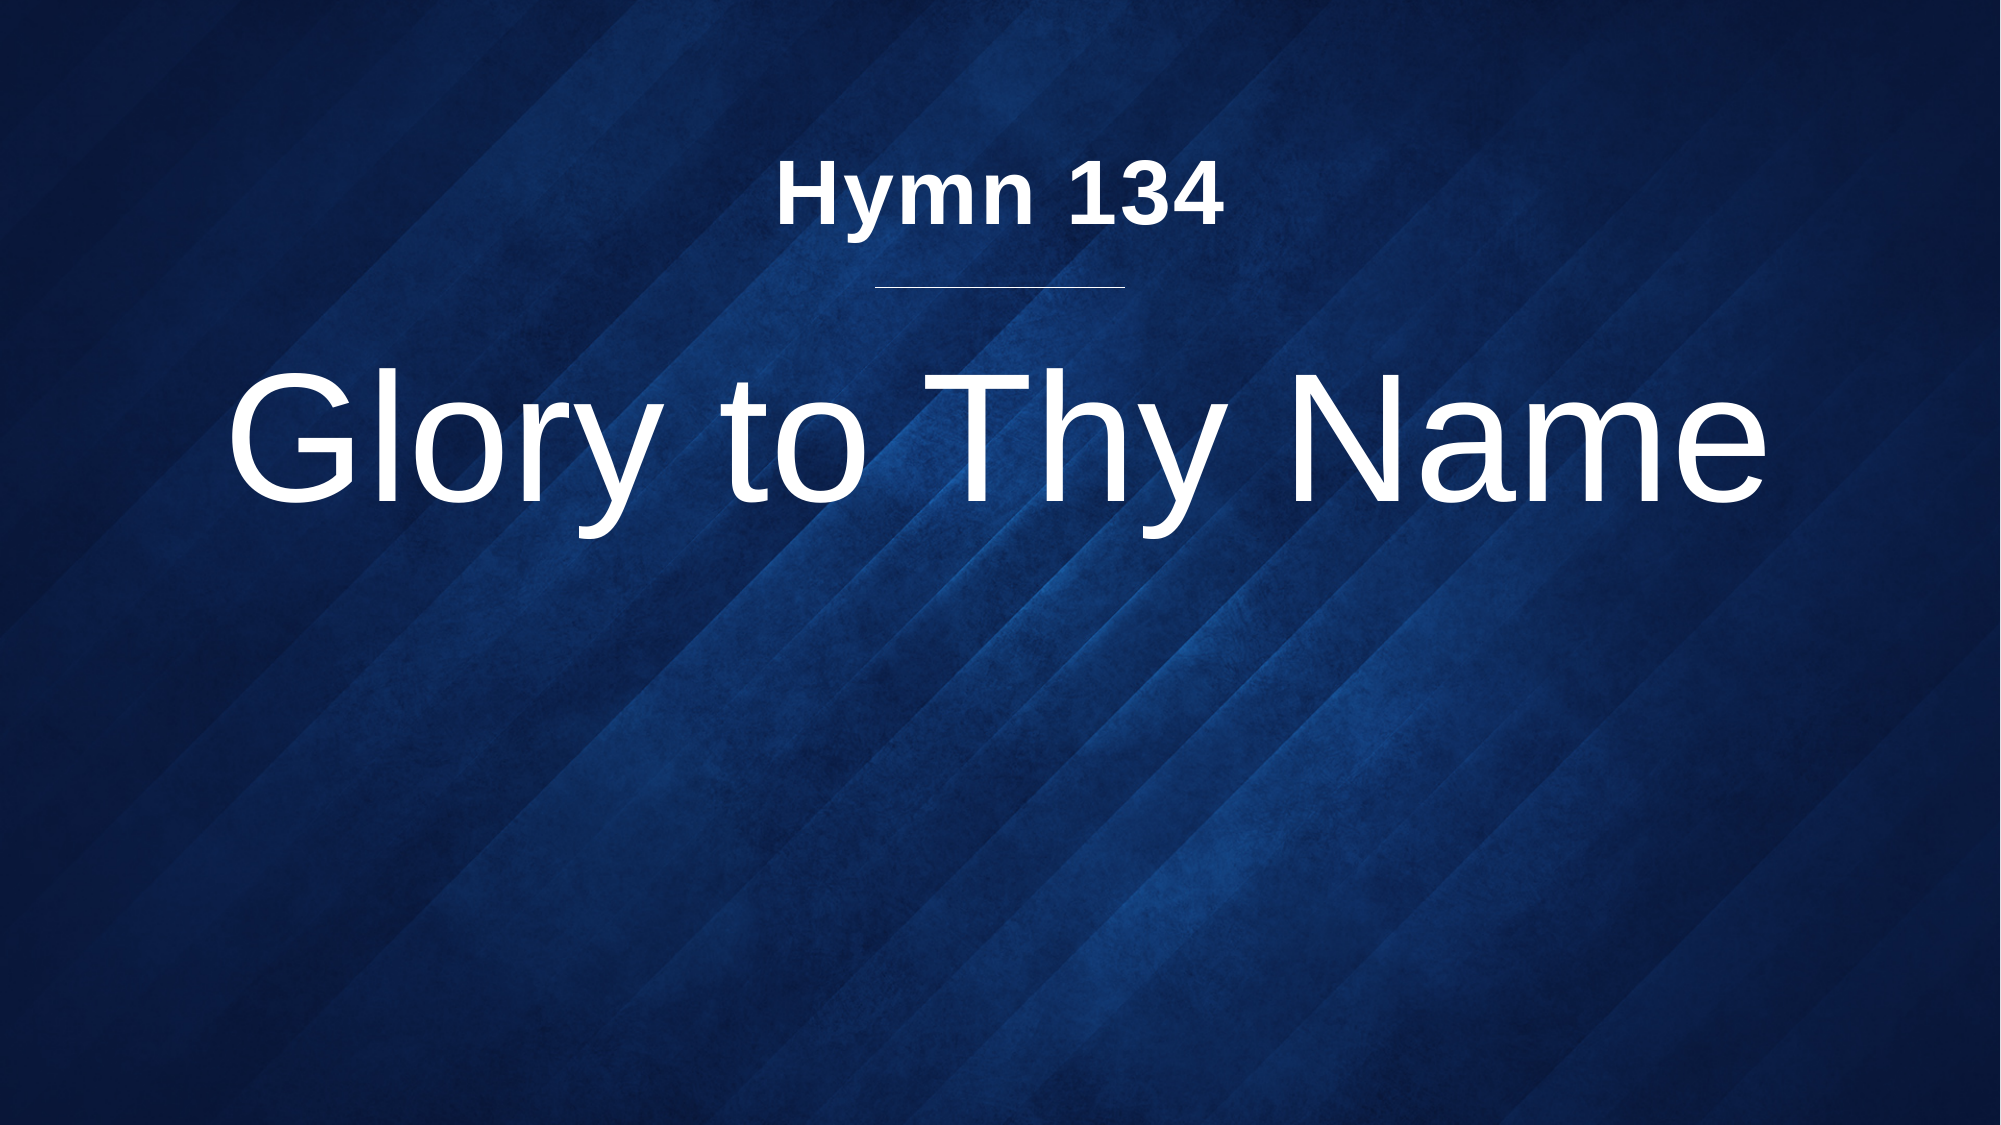

Hymn 134
# Glory to Thy Name